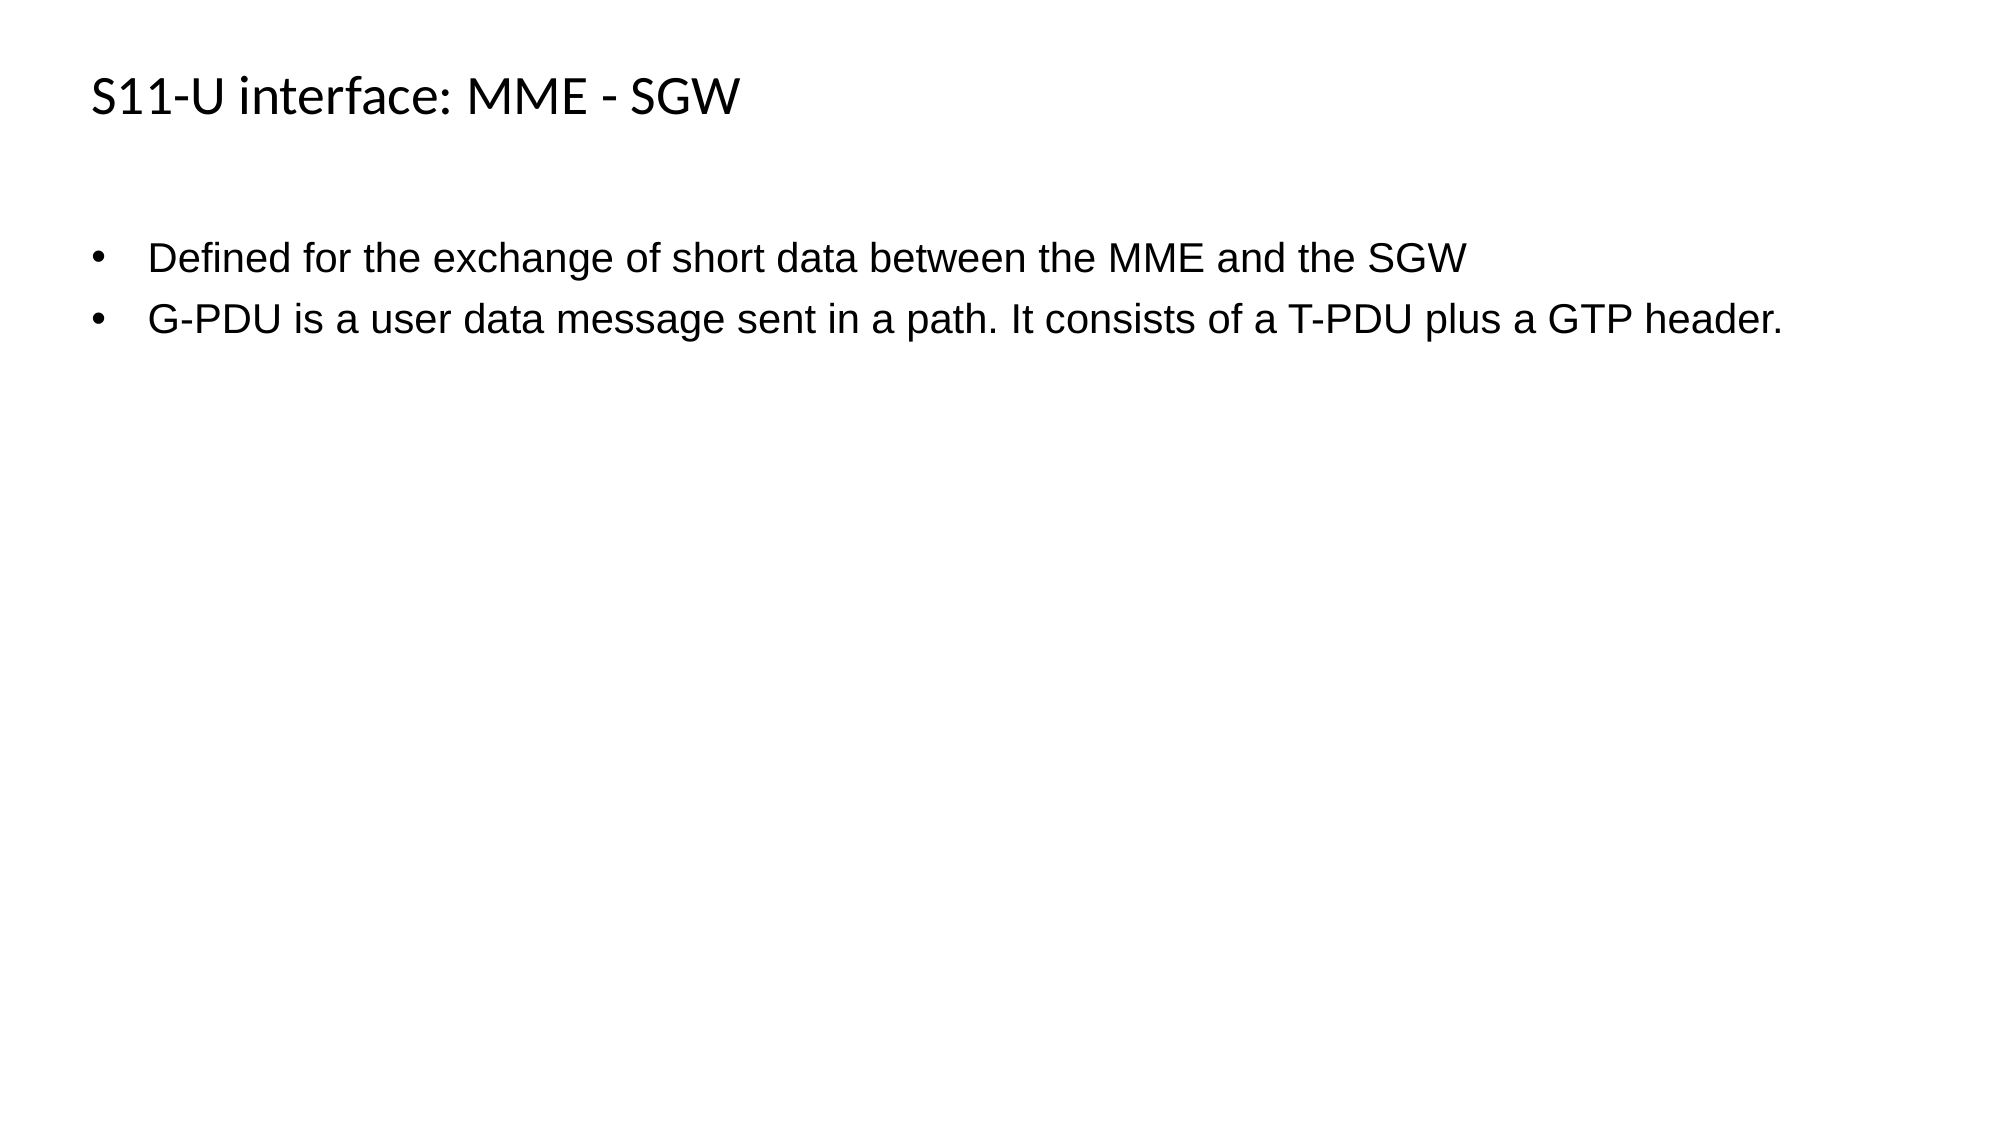

Slide excluded from Table of Contents
# S11-U interface: MME - SGW
Defined for the exchange of short data between the MME and the SGW
G-PDU is a user data message sent in a path. It consists of a T-PDU plus a GTP header.